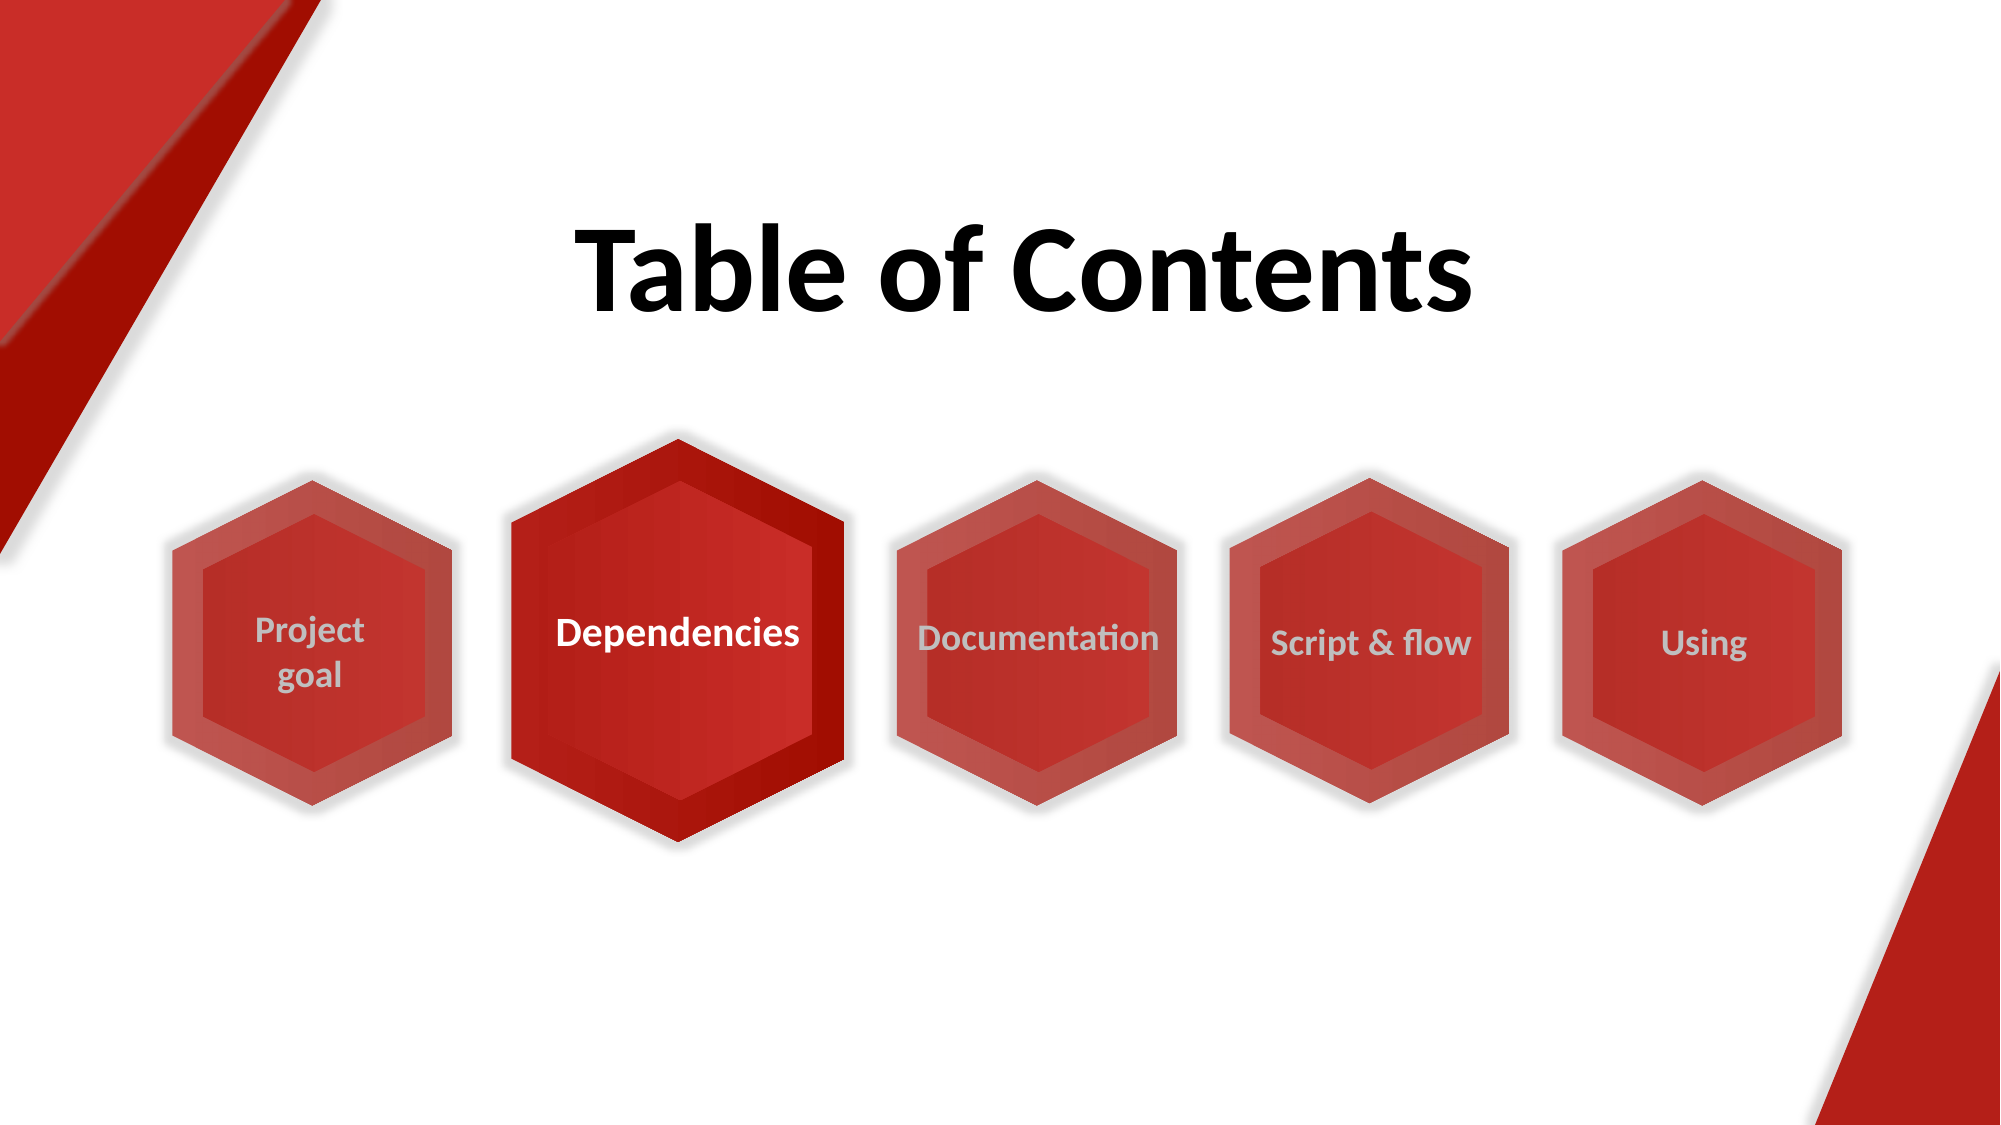

Table of Contents

Dependencies

Script & flow

Using

Project
goal

Documentation